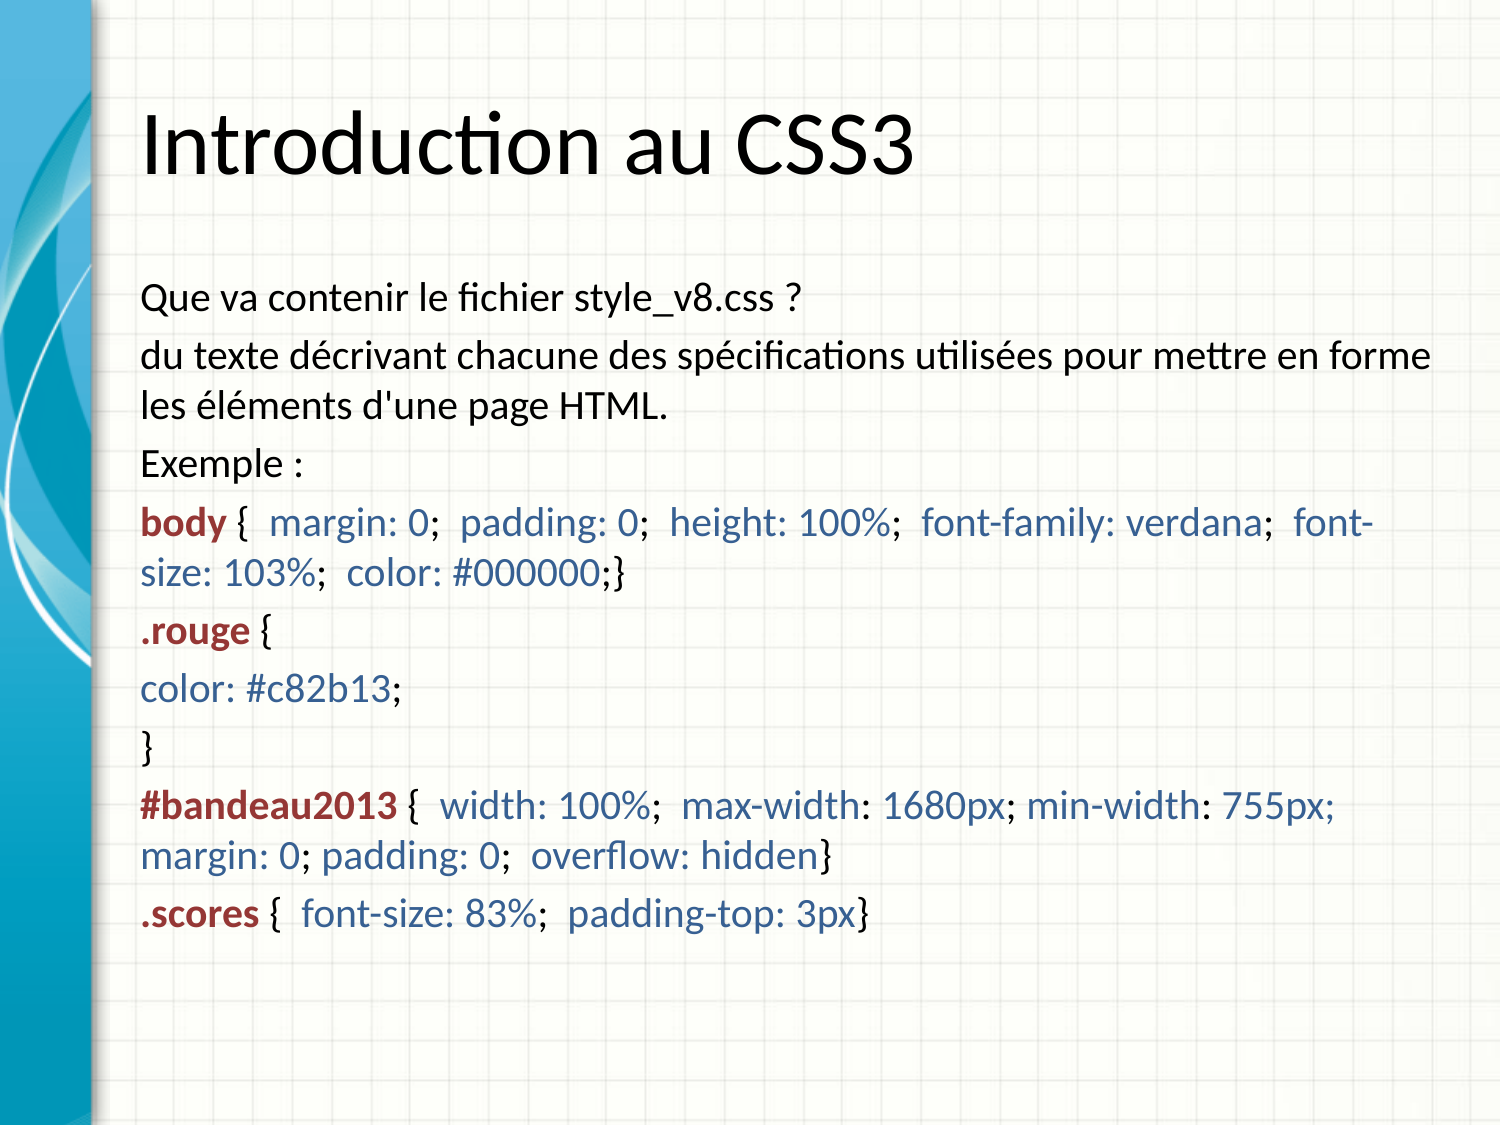

# Introduction au CSS3
Que va contenir le fichier style_v8.css ?
du texte décrivant chacune des spécifications utilisées pour mettre en forme les éléments d'une page HTML.
Exemple :
body {  margin: 0;  padding: 0;  height: 100%;  font-family: verdana;  font-size: 103%;  color: #000000;}
.rouge {
color: #c82b13;
}
#bandeau2013 {  width: 100%;  max-width: 1680px; min-width: 755px;  margin: 0; padding: 0;  overflow: hidden}
.scores {  font-size: 83%;  padding-top: 3px}